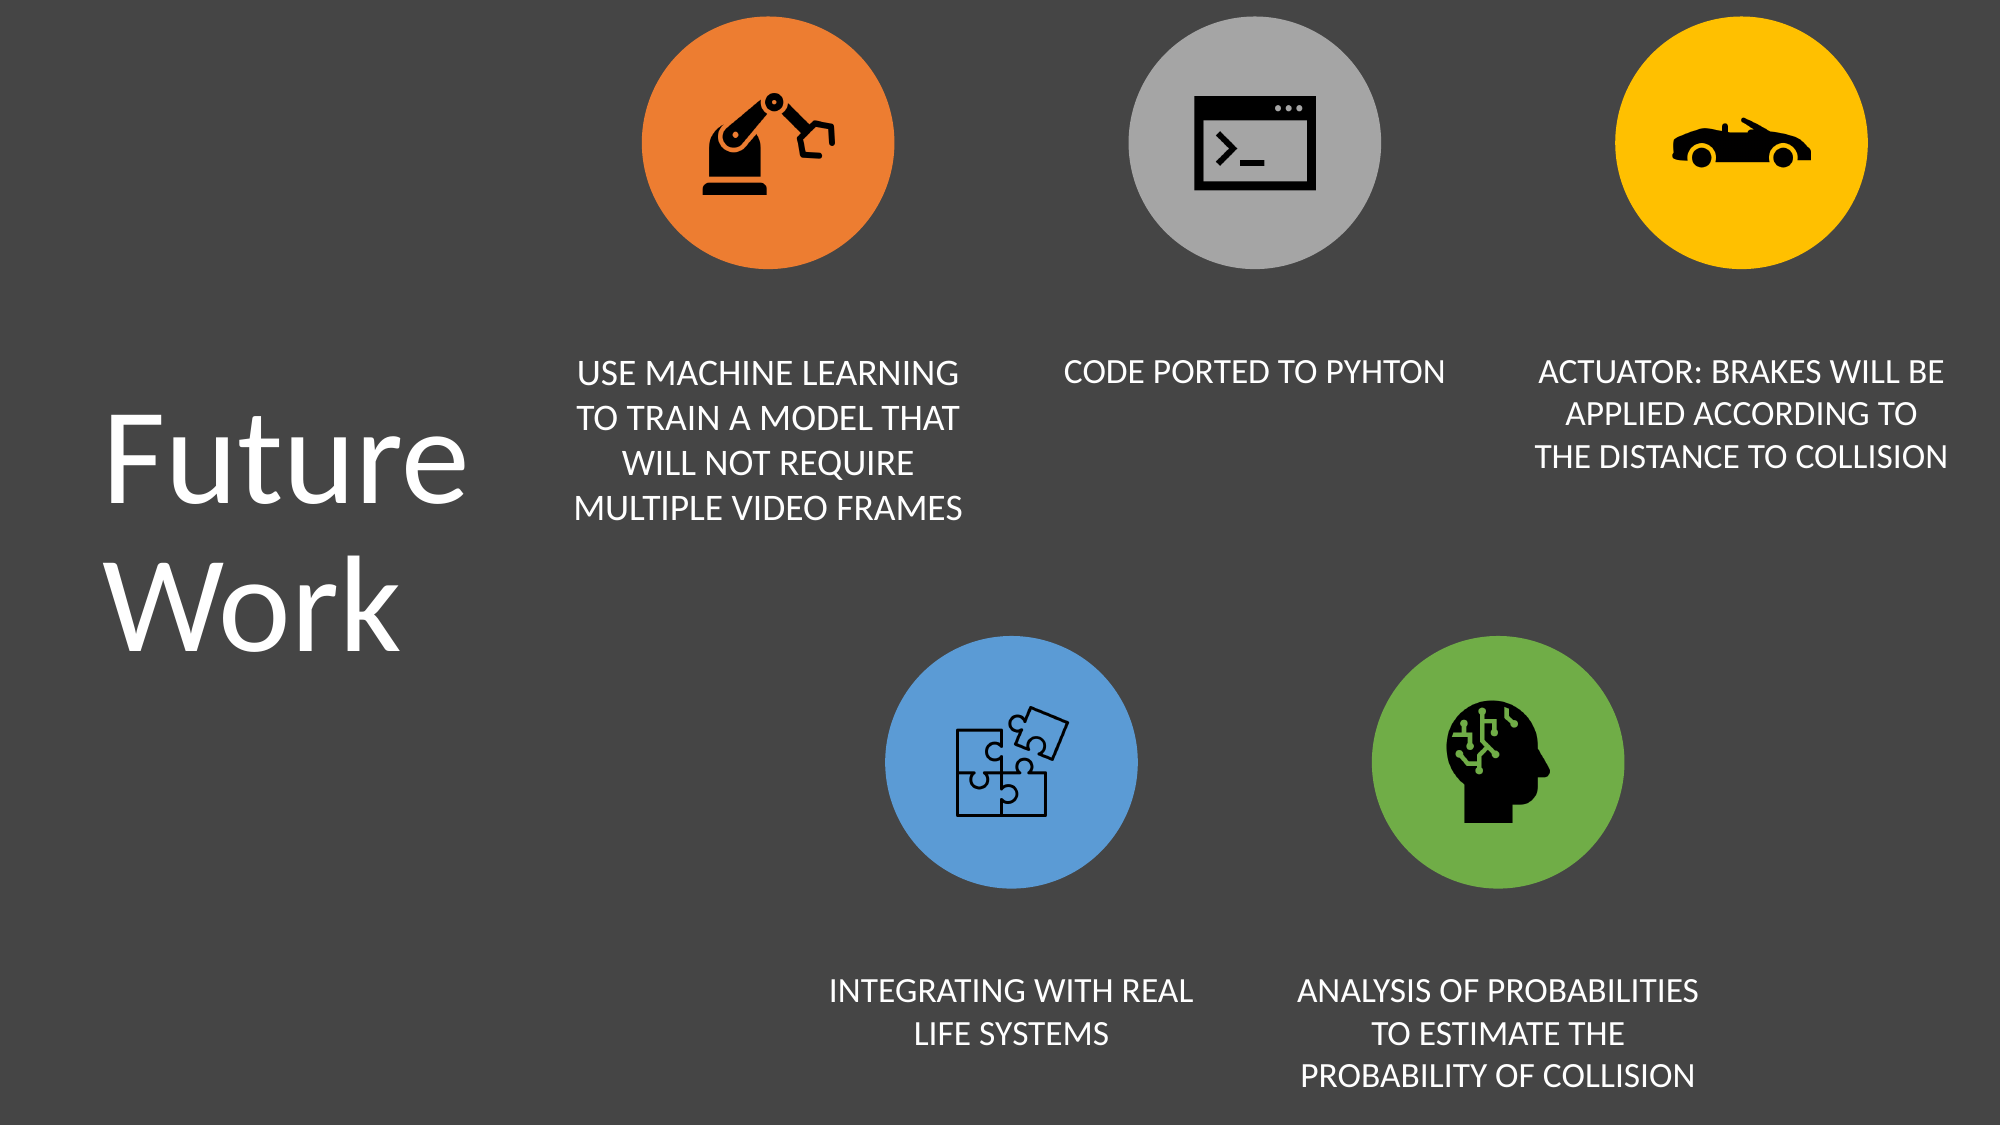

Use machine learning to train a model that will not require multiple video frames
Code ported to pyhton
Actuator: brakes will be applied according to the distance to collision
Integrating with real life systems
analysis of probabilities to estimate the probability of collision
# Future Work